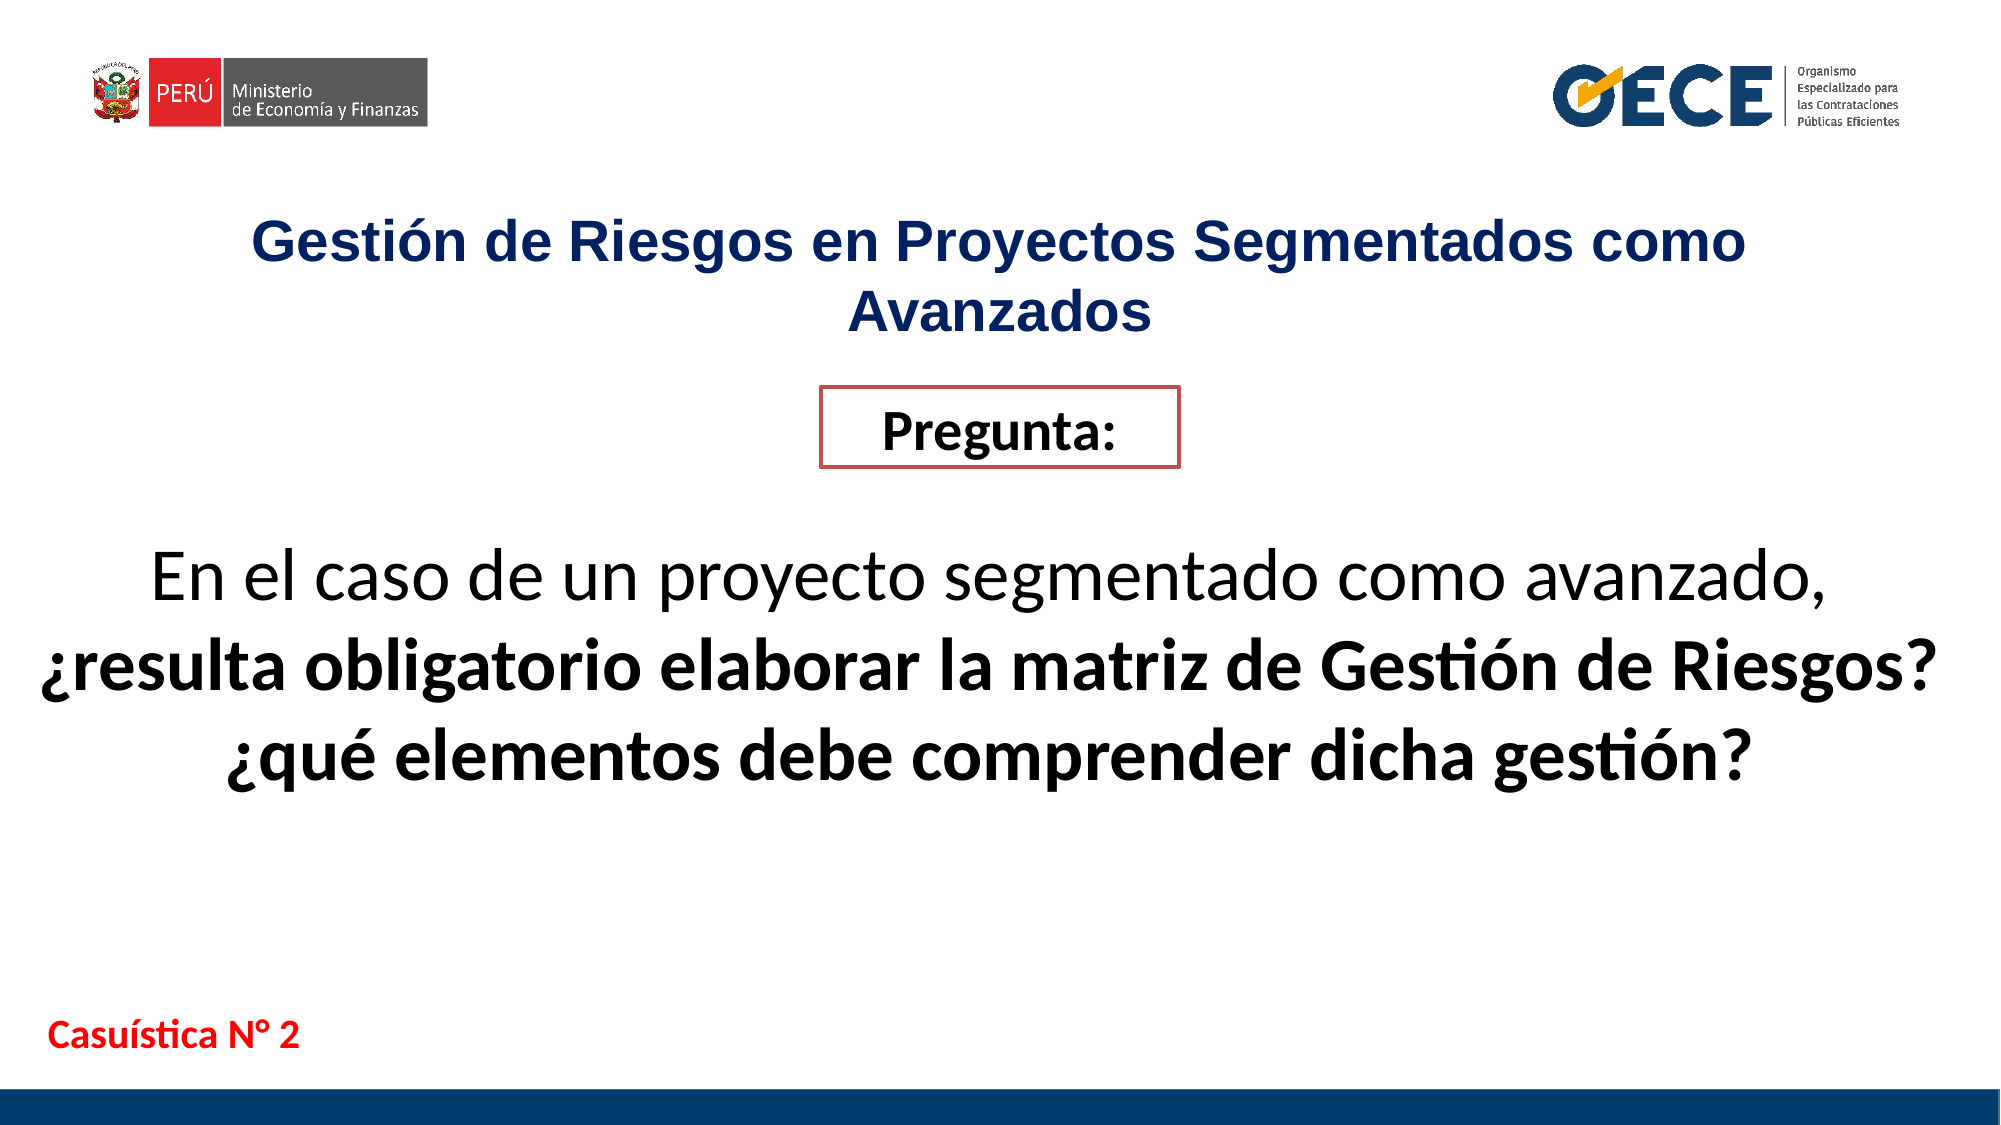

Gestión de Riesgos en Proyectos Segmentados como Avanzados
Pregunta:
En el caso de un proyecto segmentado como avanzado, ¿resulta obligatorio elaborar la matriz de Gestión de Riesgos? ¿qué elementos debe comprender dicha gestión?
Casuística N° 2